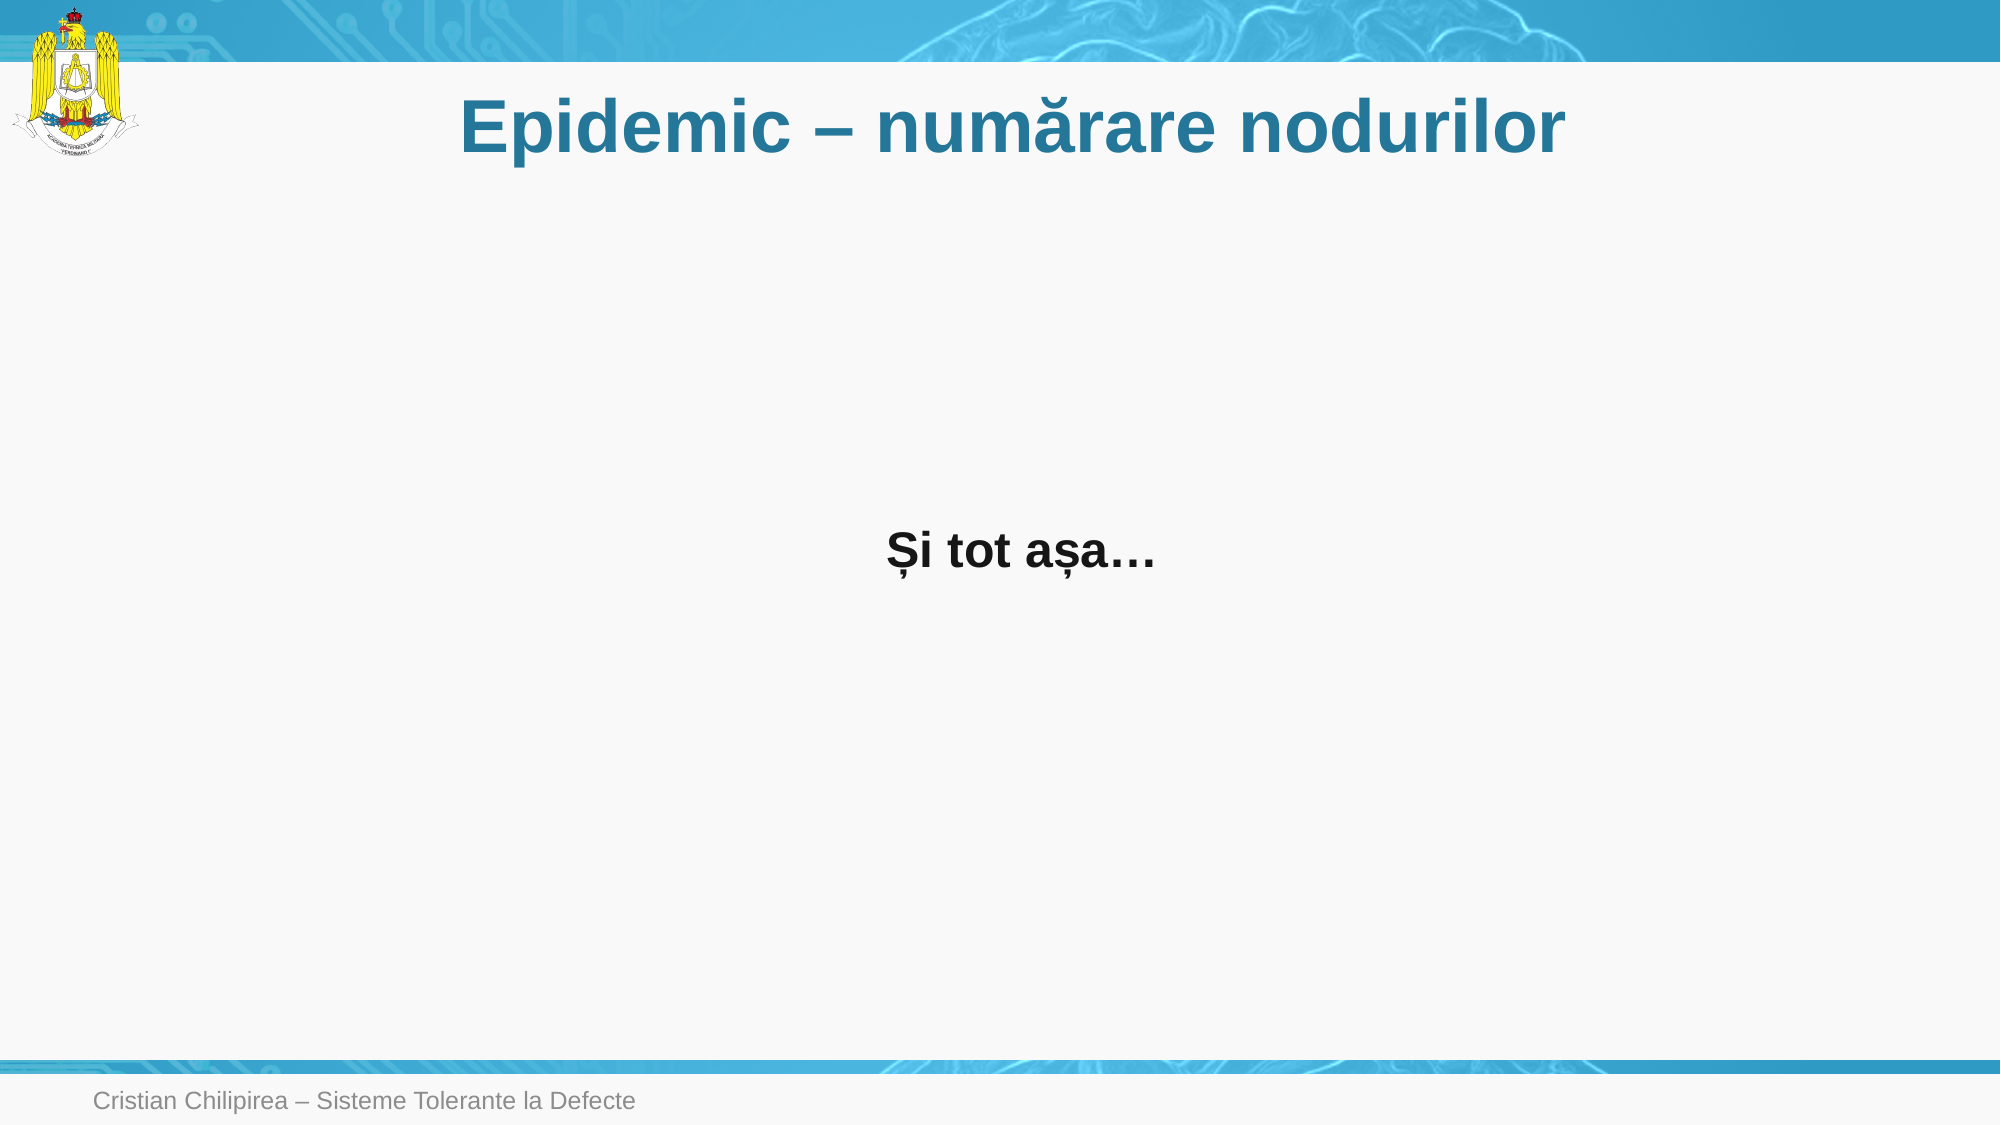

# Epidemic – numărare nodurilor

Și tot așa…
Cristian Chilipirea – Sisteme Tolerante la Defecte